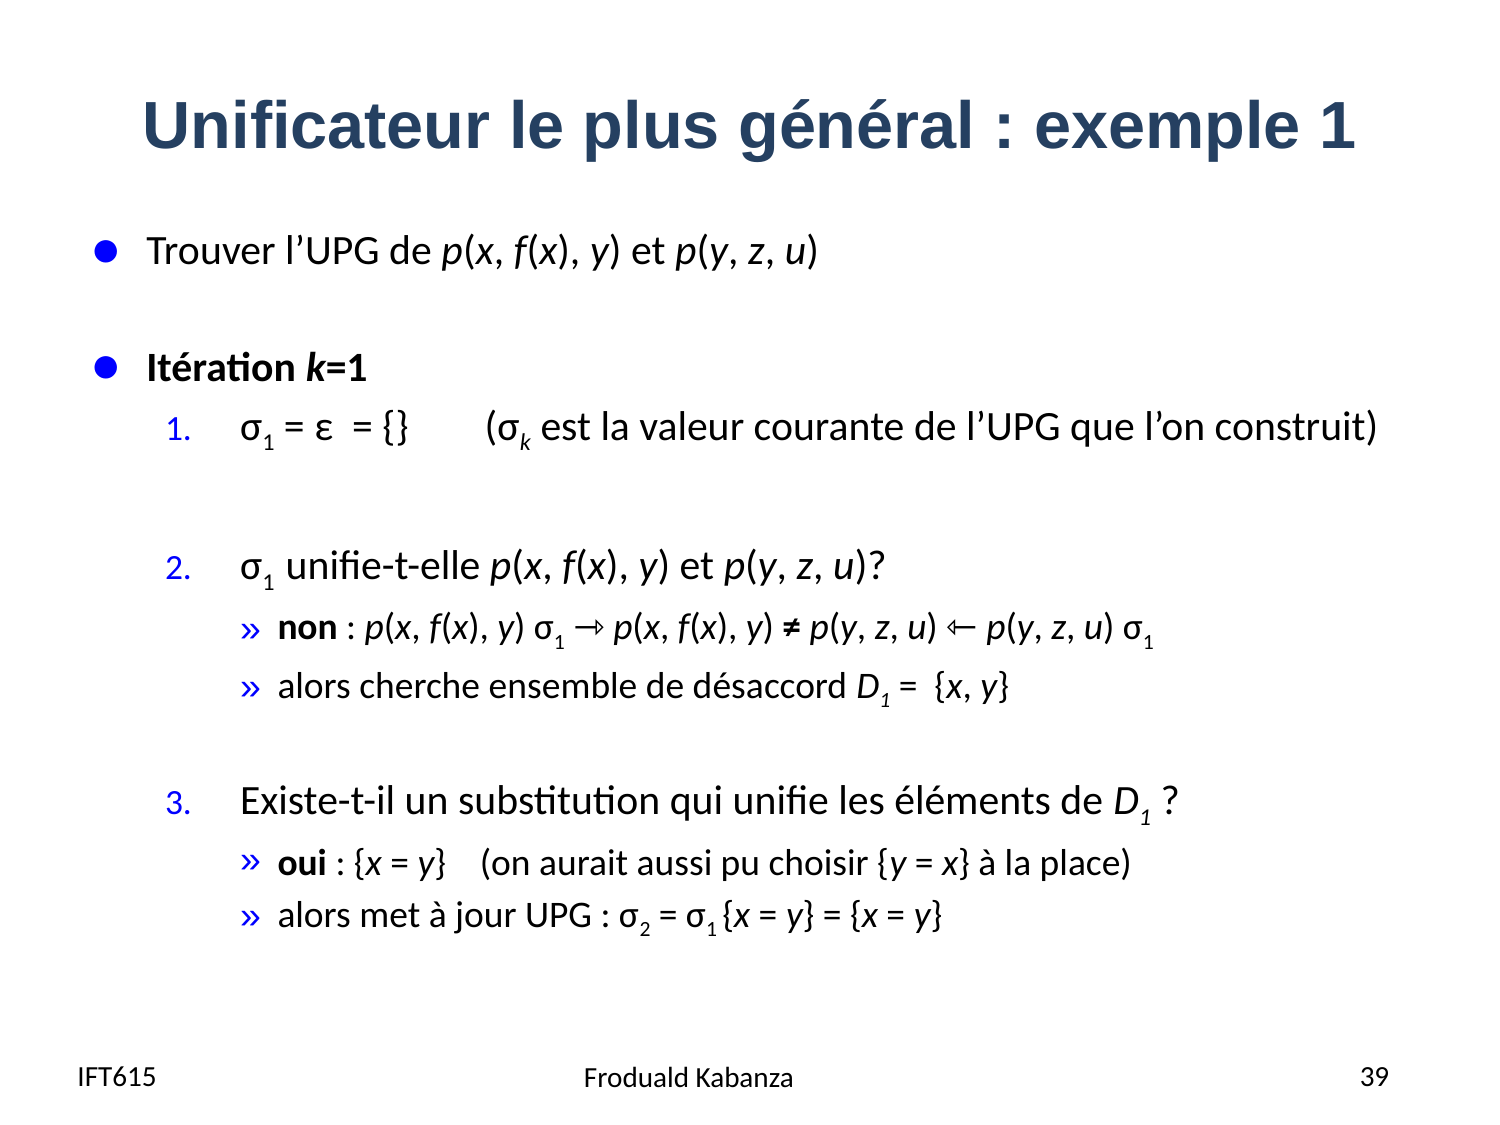

# Unificateur le plus général : exemple 1
Trouver l’UPG de p(x, f(x), y) et p(y, z, u)

Itération k=1
σ1 = ε  = {}        (σk est la valeur courante de l’UPG que l’on construit)

σ1  unifie-t-elle p(x, f(x), y) et p(y, z, u)?
non : p(x, f(x), y) σ1 ⇾ p(x, f(x), y) ≠ p(y, z, u) ⇽ p(y, z, u) σ1
alors cherche ensemble de désaccord D1 =  {x, y}

Existe-t-il un substitution qui unifie les éléments de D1 ?
oui : {x = y}    (on aurait aussi pu choisir {y = x} à la place)
alors met à jour UPG : σ2 = σ1 {x = y} = {x = y}
IFT615
39
Froduald Kabanza